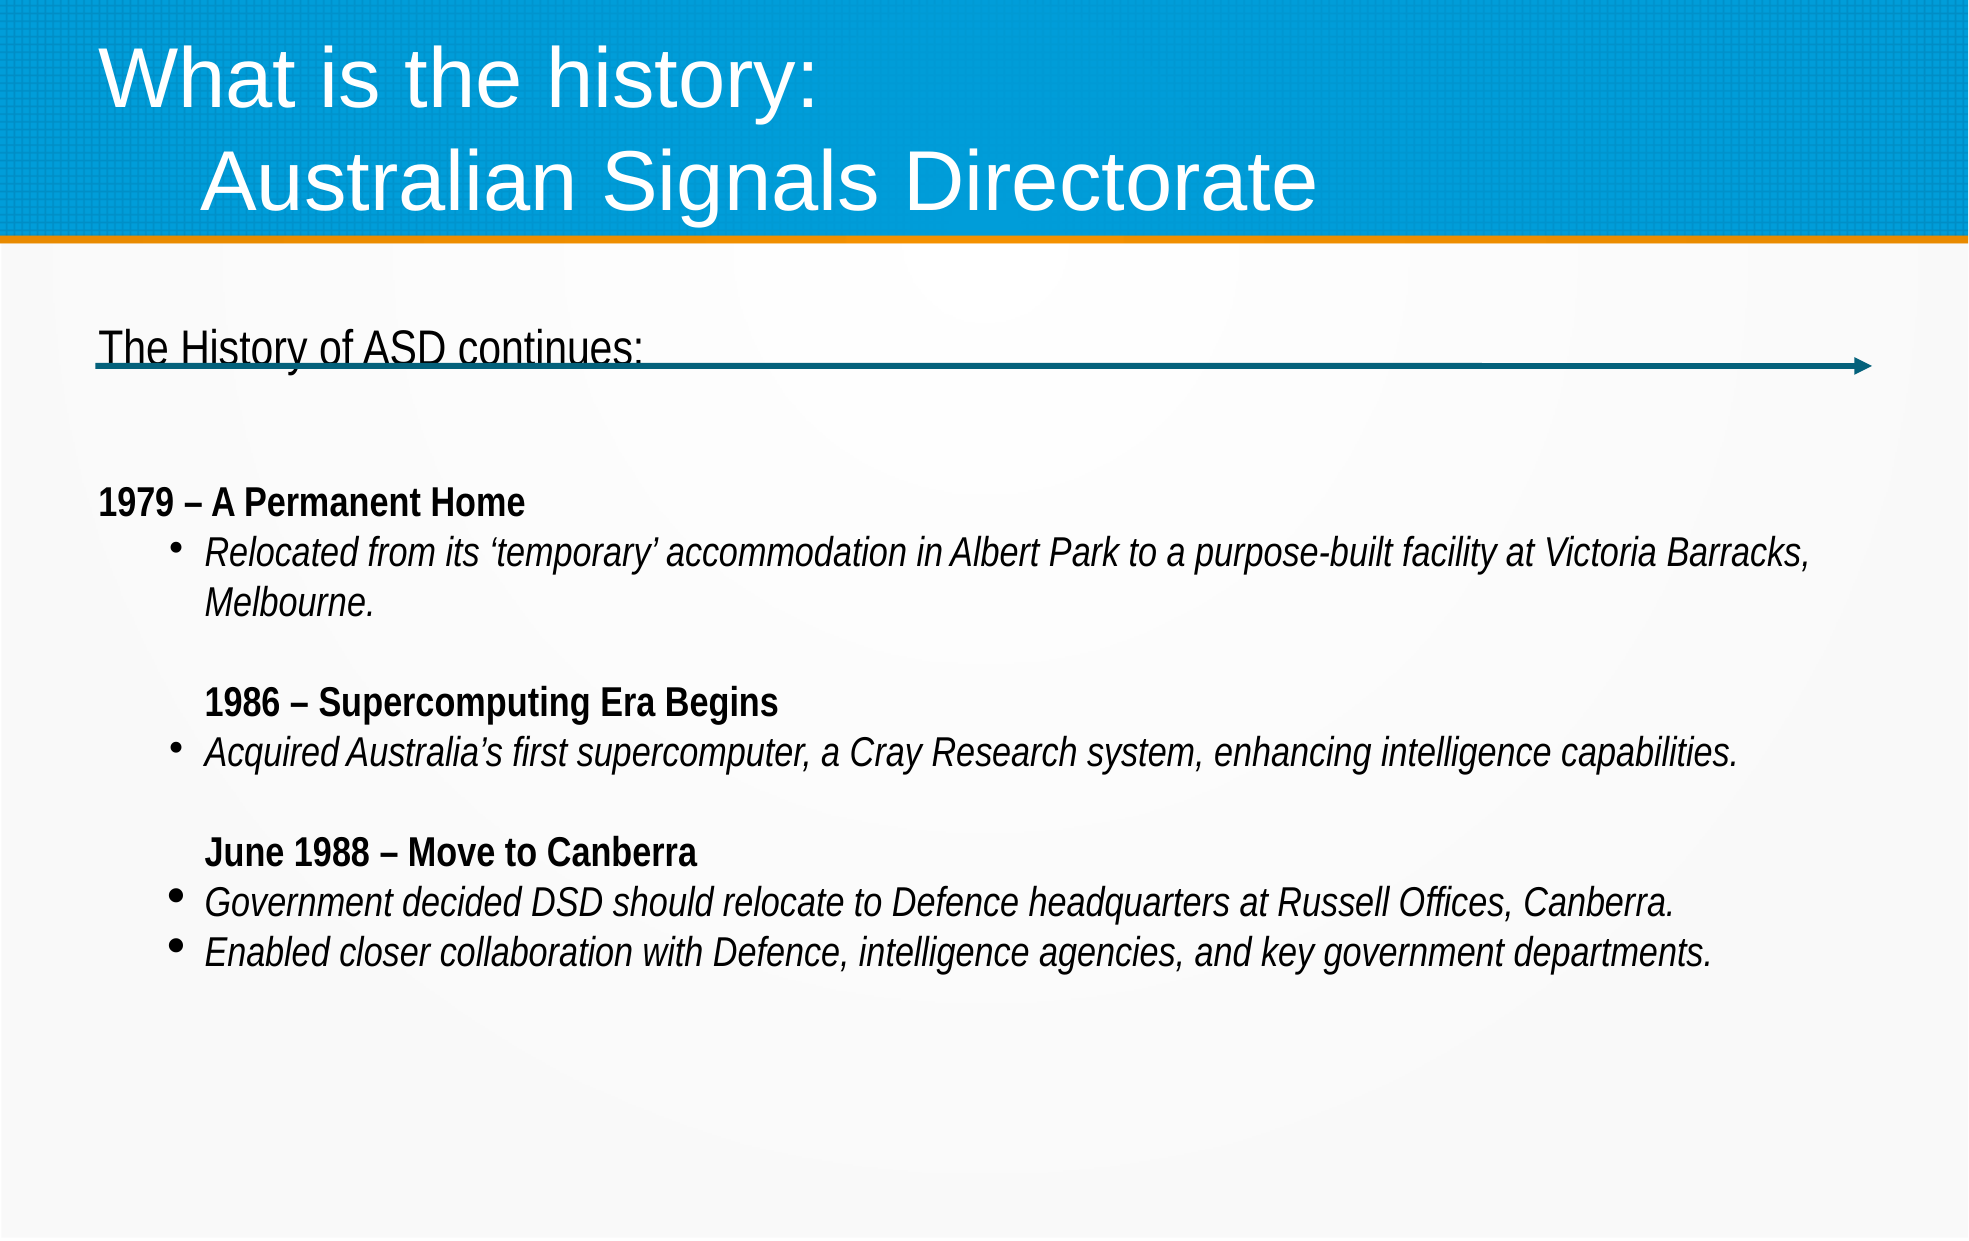

# What is the history: Australian Signals Directorate
The History of ASD continues:

1979 – A Permanent Home
Relocated from its ‘temporary’ accommodation in Albert Park to a purpose-built facility at Victoria Barracks, Melbourne.

1986 – Supercomputing Era Begins
Acquired Australia’s first supercomputer, a Cray Research system, enhancing intelligence capabilities.

June 1988 – Move to Canberra
Government decided DSD should relocate to Defence headquarters at Russell Offices, Canberra.
Enabled closer collaboration with Defence, intelligence agencies, and key government departments.

These milestones strengthened DSD’s technological capabilities and strategic partnerships.